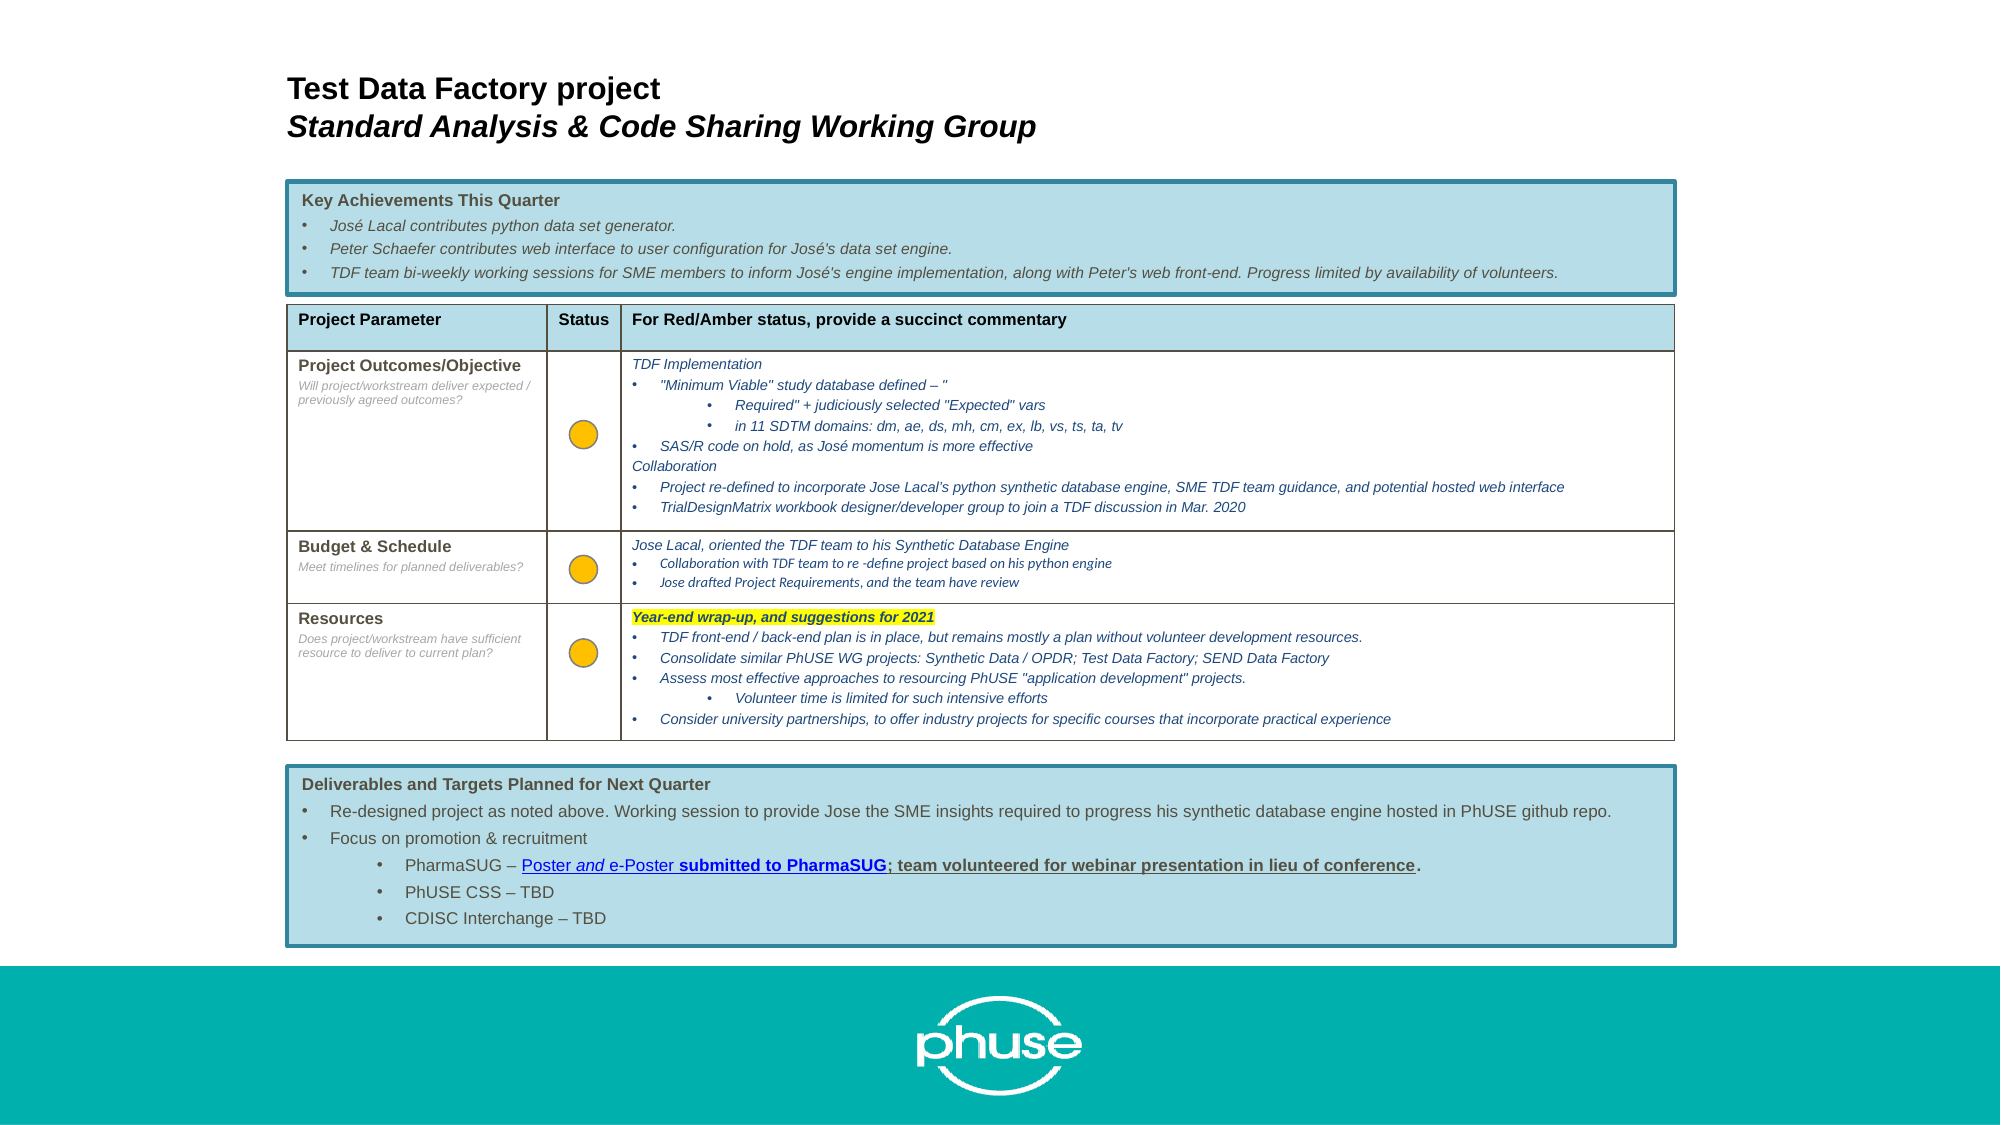

Test Data Factory project
Standard Analysis & Code Sharing Working Group
Key Achievements This Quarter
José Lacal contributes python data set generator.
Peter Schaefer contributes web interface to user configuration for José's data set engine.
TDF team bi-weekly working sessions for SME members to inform José's engine implementation, along with Peter's web front-end. Progress limited by availability of volunteers.
| Project Parameter | Status | For Red/Amber status, provide a succinct commentary |
| --- | --- | --- |
| Project Outcomes/Objective Will project/workstream deliver expected / previously agreed outcomes? |  | TDF Implementation "Minimum Viable" study database defined – " Required" + judiciously selected "Expected" vars in 11 SDTM domains: dm, ae, ds, mh, cm, ex, lb, vs, ts, ta, tv SAS/R code on hold, as José momentum is more effective Collaboration Project re-defined to incorporate Jose Lacal’s python synthetic database engine, SME TDF team guidance, and potential hosted web interface TrialDesignMatrix workbook designer/developer group to join a TDF discussion in Mar. 2020 |
| Budget & Schedule Meet timelines for planned deliverables? |  | Jose Lacal, oriented the TDF team to his Synthetic Database Engine Collaboration with TDF team to re -define project based on his python engine Jose drafted Project Requirements, and the team have review |
| Resources Does project/workstream have sufficient resource to deliver to current plan? |  | Year-end wrap-up, and suggestions for 2021 TDF front-end / back-end plan is in place, but remains mostly a plan without volunteer development resources. Consolidate similar PhUSE WG projects: Synthetic Data / OPDR; Test Data Factory; SEND Data Factory Assess most effective approaches to resourcing PhUSE "application development" projects. Volunteer time is limited for such intensive efforts Consider university partnerships, to offer industry projects for specific courses that incorporate practical experience |

Deliverables and Targets Planned for Next Quarter
Re-designed project as noted above. Working session to provide Jose the SME insights required to progress his synthetic database engine hosted in PhUSE github repo.
Focus on promotion & recruitment
PharmaSUG – Poster and e-Poster submitted to PharmaSUG; team volunteered for webinar presentation in lieu of conference.
PhUSE CSS – TBD
CDISC Interchange – TBD